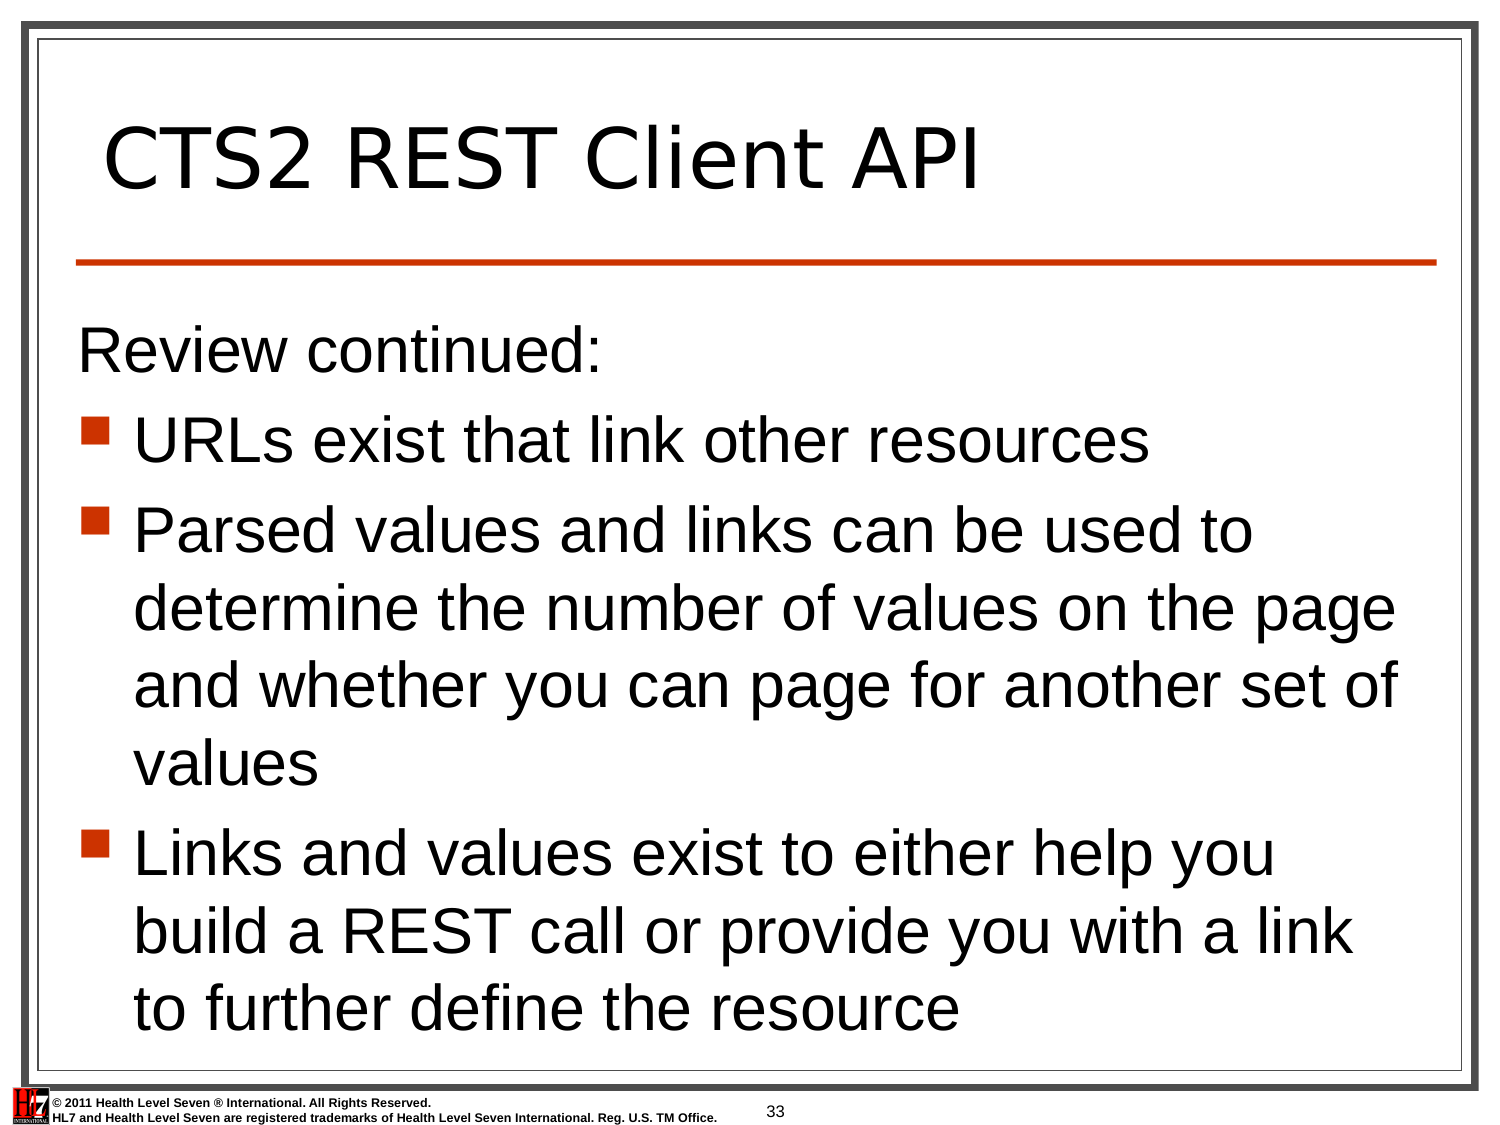

# CTS2 REST Client API
Review continued:
URLs exist that link other resources
Parsed values and links can be used to determine the number of values on the page and whether you can page for another set of values
Links and values exist to either help you build a REST call or provide you with a link to further define the resource
33